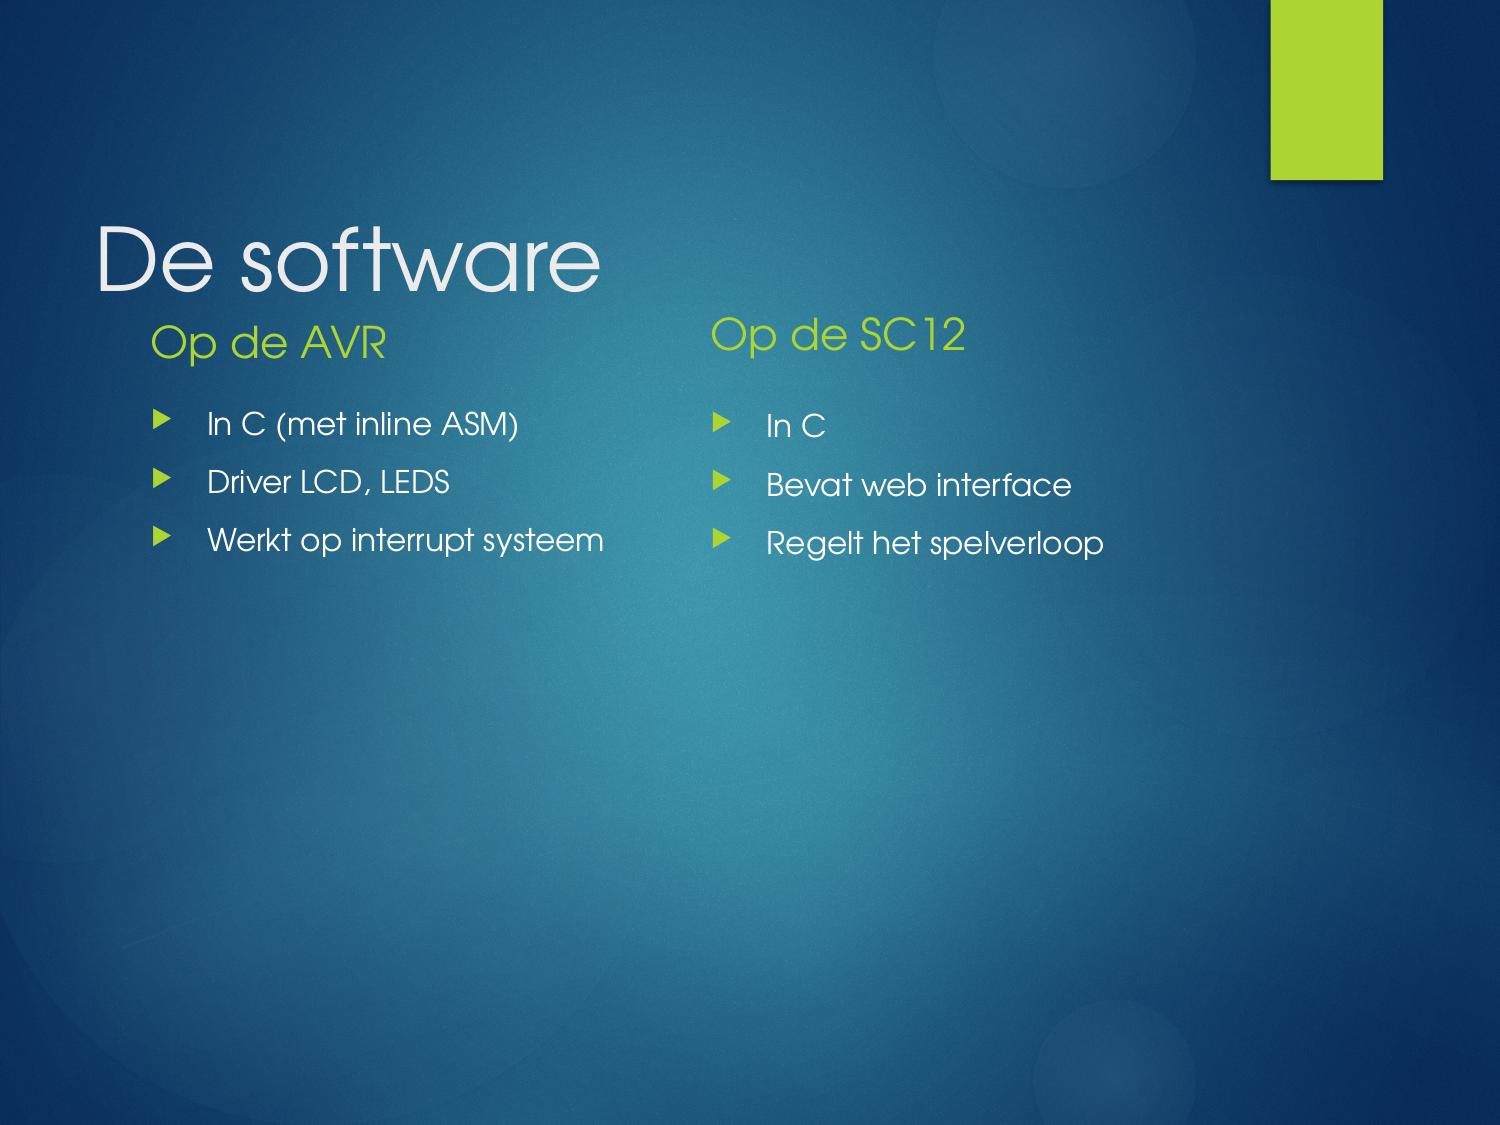

# De software
Op de SC12
Op de AVR
In C (met inline ASM)
Driver LCD, LEDS
Werkt op interrupt systeem
In C
Bevat web interface
Regelt het spelverloop